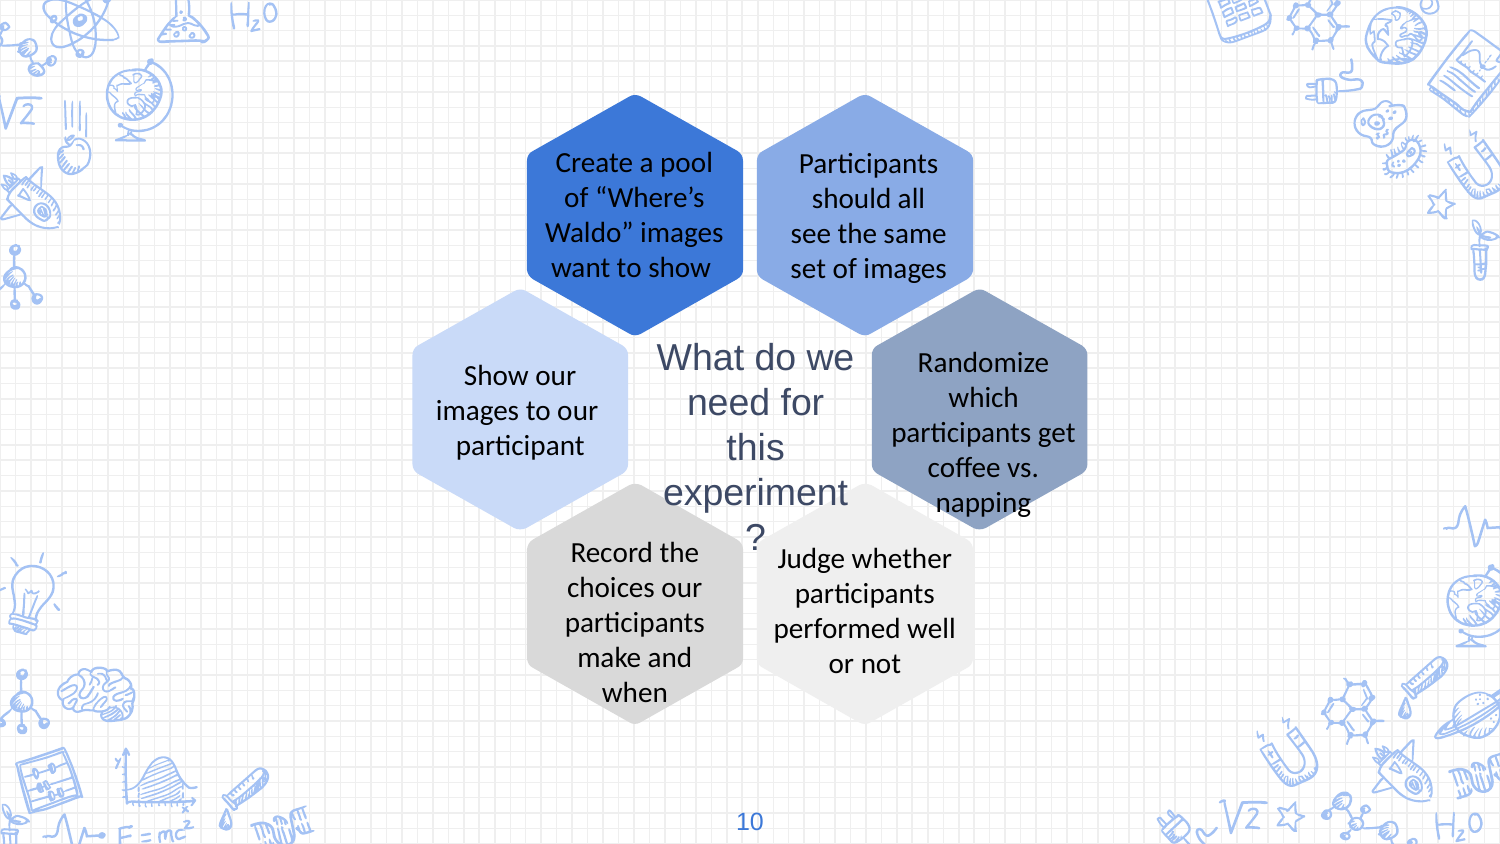

Create a pool of “Where’s Waldo” images want to show
Participants should all see the same set of images
What do we need for this experiment?
Randomize which participants get coffee vs. napping
Show our images to our  participant
Record the choices our participants make and when
Judge whether participants performed well or not
10